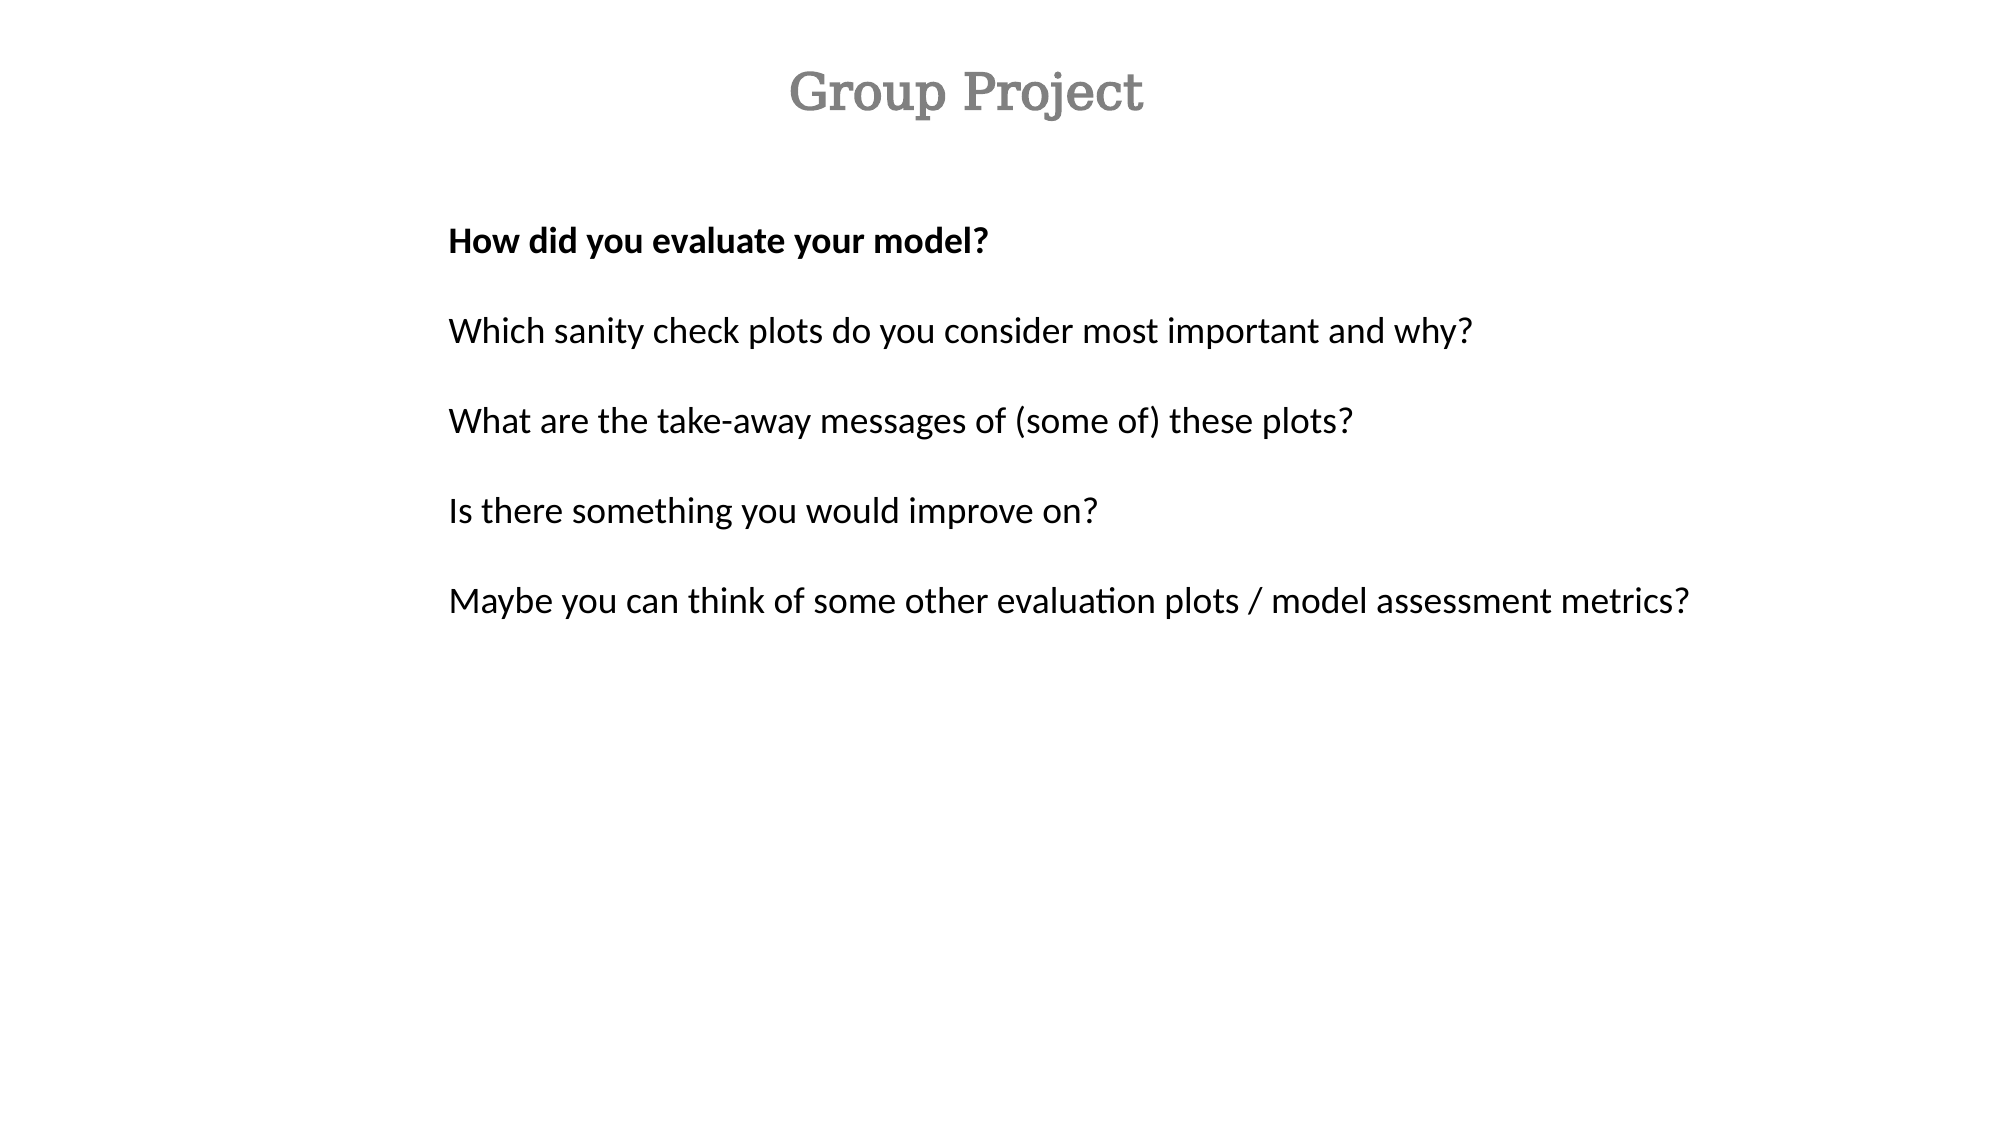

Group Project
How did you evaluate your model?

Which sanity check plots do you consider most important and why?

What are the take-away messages of (some of) these plots?

Is there something you would improve on?

Maybe you can think of some other evaluation plots / model assessment metrics?